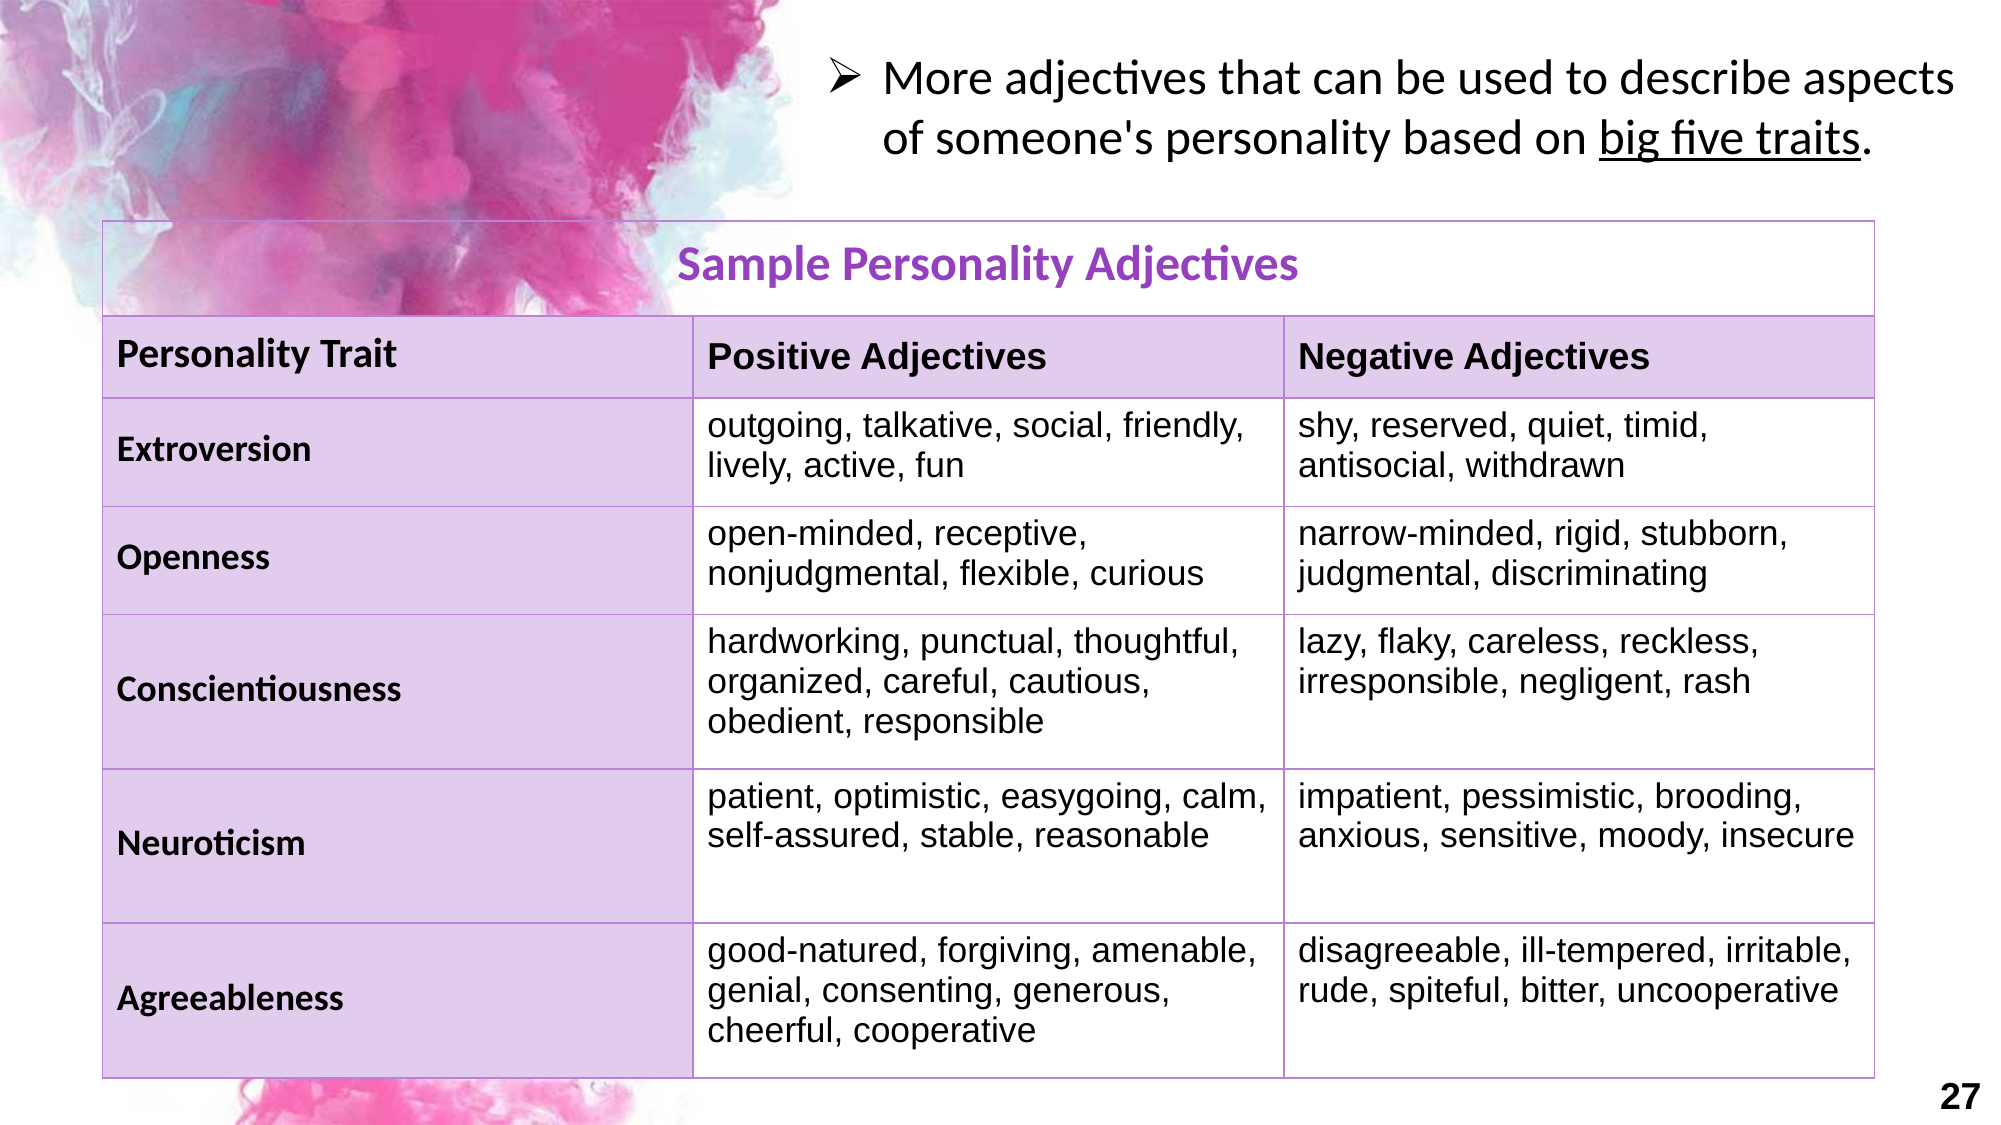

More adjectives that can be used to describe aspects of someone's personality based on big five traits.
| Sample Personality Adjectives |  |  |
| --- | --- | --- |
| Personality Trait | Positive Adjectives | Negative Adjectives |
| Extroversion | outgoing, talkative, social, friendly, lively, active, fun | shy, reserved, quiet, timid, antisocial, withdrawn |
| Openness | open-minded, receptive, nonjudgmental, flexible, curious | narrow-minded, rigid, stubborn, judgmental, discriminating |
| Conscientiousness | hardworking, punctual, thoughtful, organized, careful, cautious, obedient, responsible | lazy, flaky, careless, reckless, irresponsible, negligent, rash |
| Neuroticism | patient, optimistic, easygoing, calm, self-assured, stable, reasonable | impatient, pessimistic, brooding, anxious, sensitive, moody, insecure |
| Agreeableness | good-natured, forgiving, amenable, genial, consenting, generous, cheerful, cooperative | disagreeable, ill-tempered, irritable, rude, spiteful, bitter, uncooperative |
27